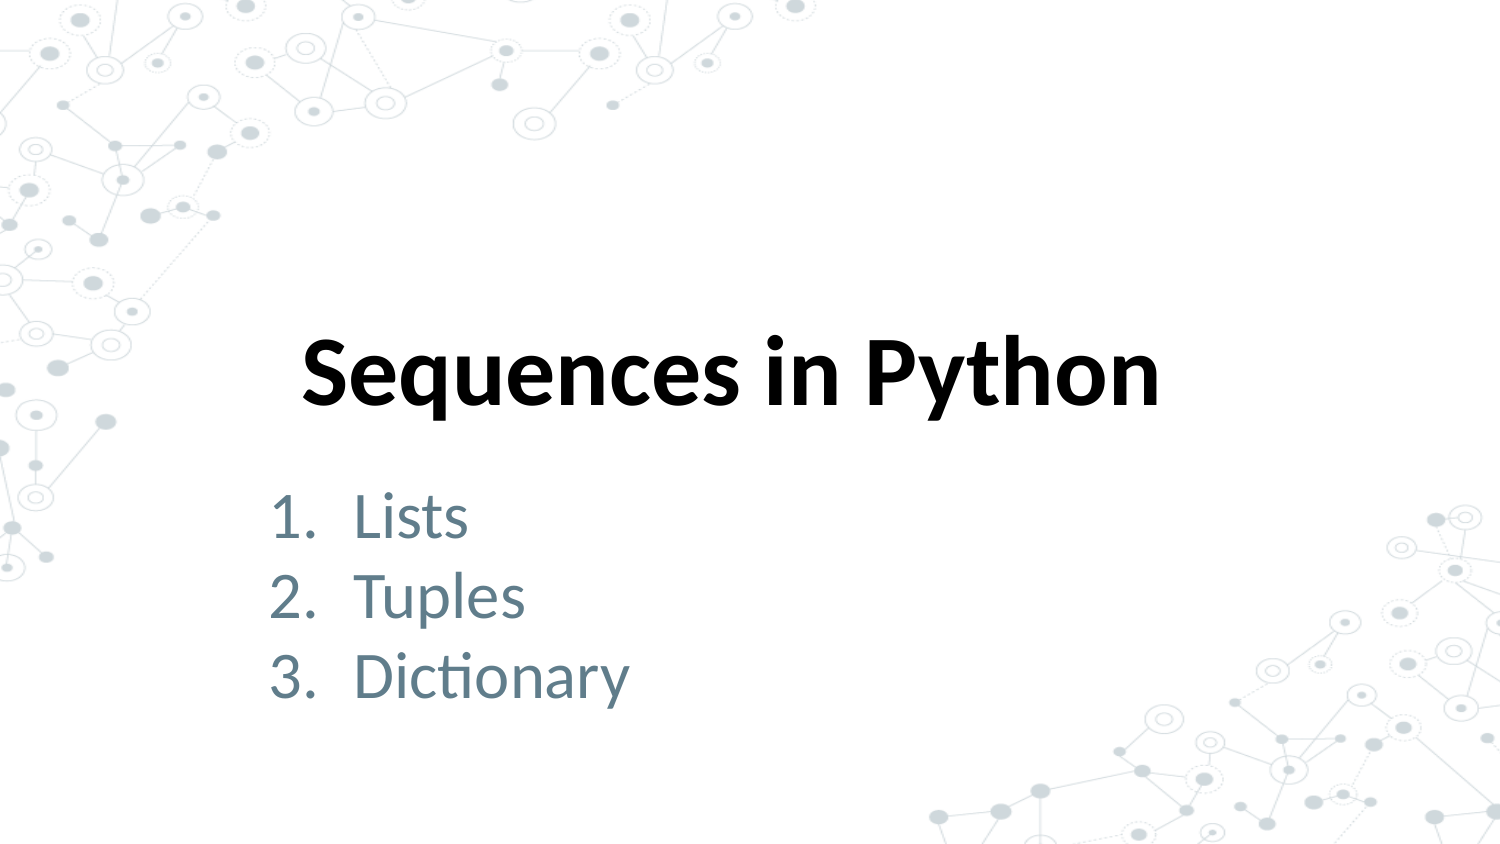

# Sequences in Python
Lists
Tuples
Dictionary